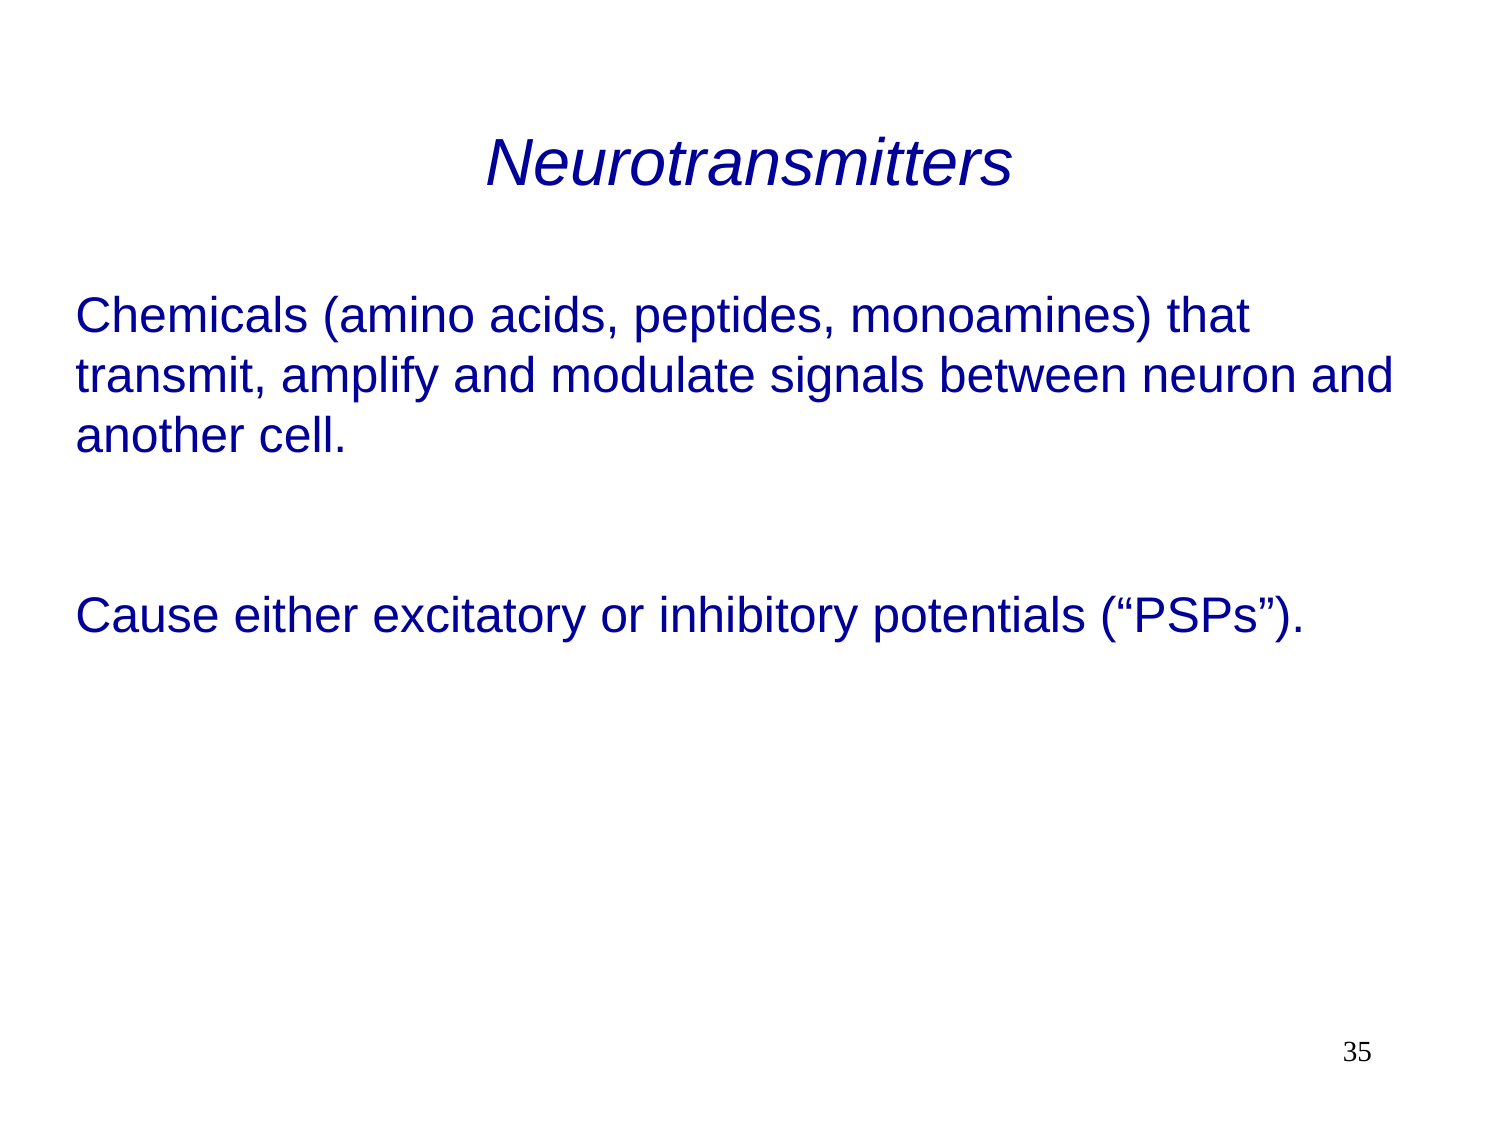

# Neurotransmitters
Chemicals (amino acids, peptides, monoamines) that transmit, amplify and modulate signals between neuron and  another cell.

Cause either excitatory or inhibitory potentials (“PSPs”).

35